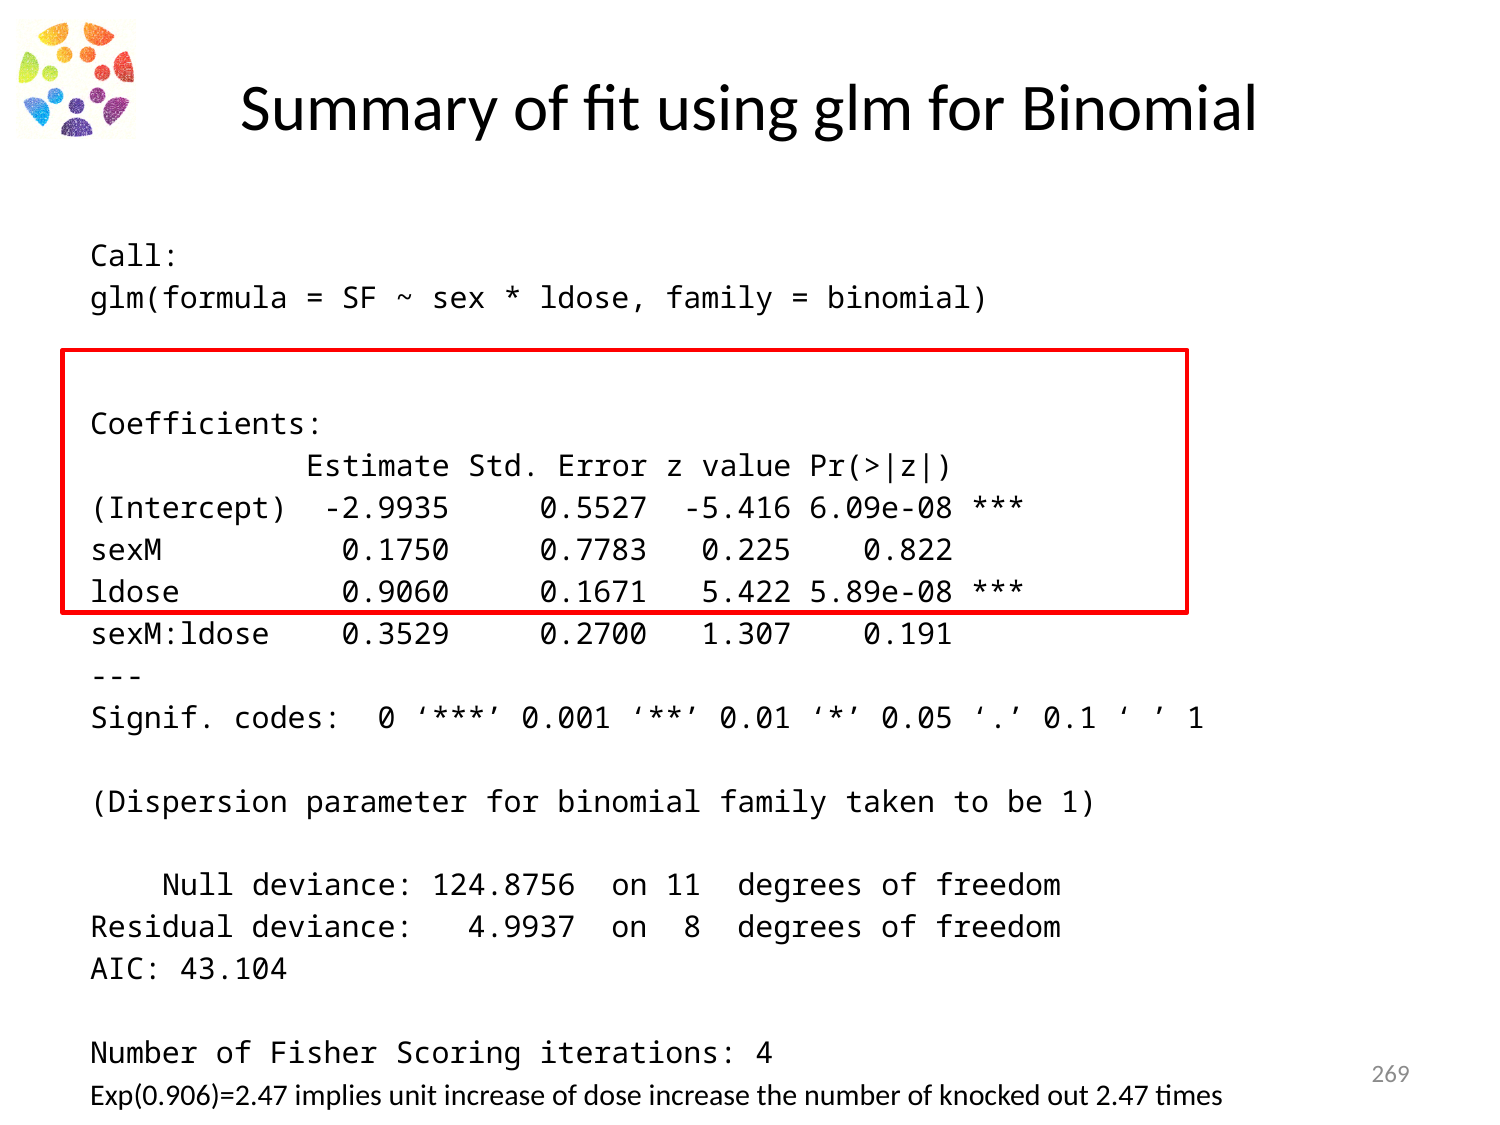

# Summary of fit using glm for Binomial

Call:
glm(formula = SF ~ sex * ldose, family = binomial)

Coefficients:
            Estimate Std. Error z value Pr(>|z|)
(Intercept)  -2.9935     0.5527  -5.416 6.09e-08 ***
sexM          0.1750     0.7783   0.225    0.822
ldose         0.9060     0.1671   5.422 5.89e-08 ***
sexM:ldose    0.3529     0.2700   1.307    0.191
---
Signif. codes:  0 ‘***’ 0.001 ‘**’ 0.01 ‘*’ 0.05 ‘.’ 0.1 ‘ ’ 1

(Dispersion parameter for binomial family taken to be 1)

    Null deviance: 124.8756  on 11  degrees of freedom
Residual deviance:   4.9937  on  8  degrees of freedom
AIC: 43.104

Number of Fisher Scoring iterations: 4
Exp(0.906)=2.47 implies unit increase of dose increase the number of knocked out 2.47 times

269